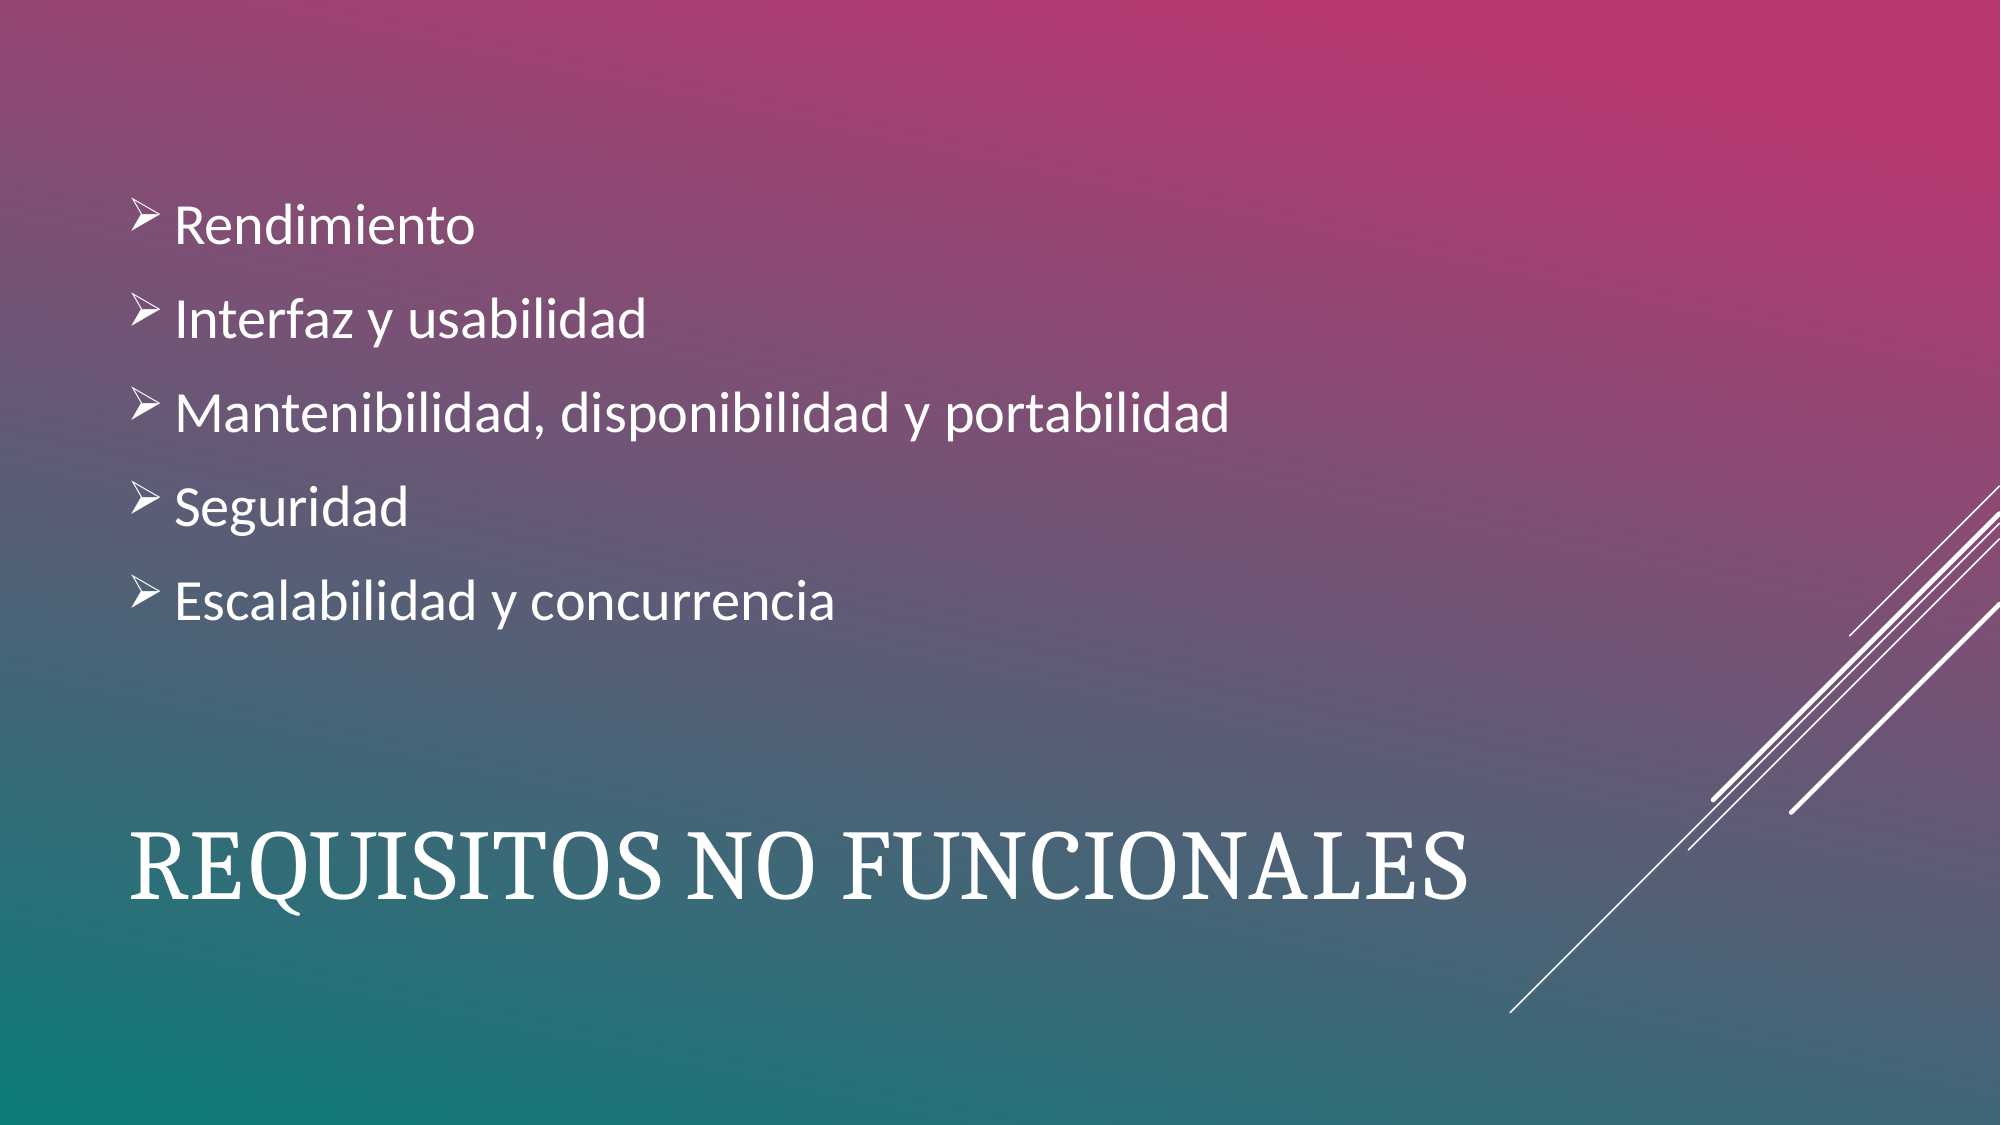

Rendimiento
Interfaz y usabilidad
Mantenibilidad, disponibilidad y portabilidad
Seguridad
Escalabilidad y concurrencia
# Requisitos no funcionales